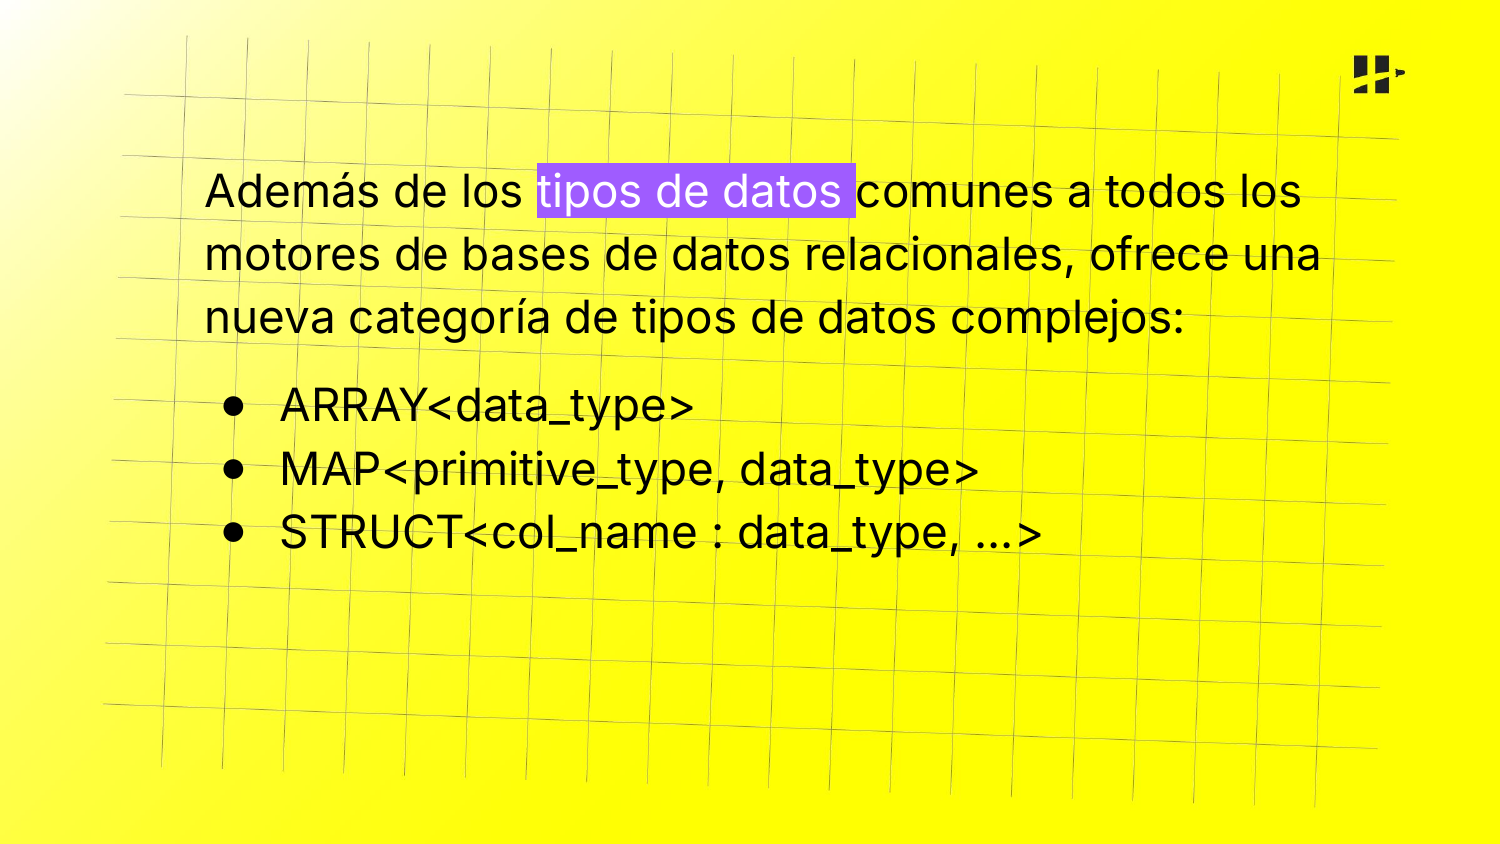

Además de los tipos de datos comunes a todos los motores de bases de datos relacionales, ofrece una nueva categoría de tipos de datos complejos:
ARRAY<data_type>
MAP<primitive_type, data_type>
STRUCT<col_name : data_type, ...>